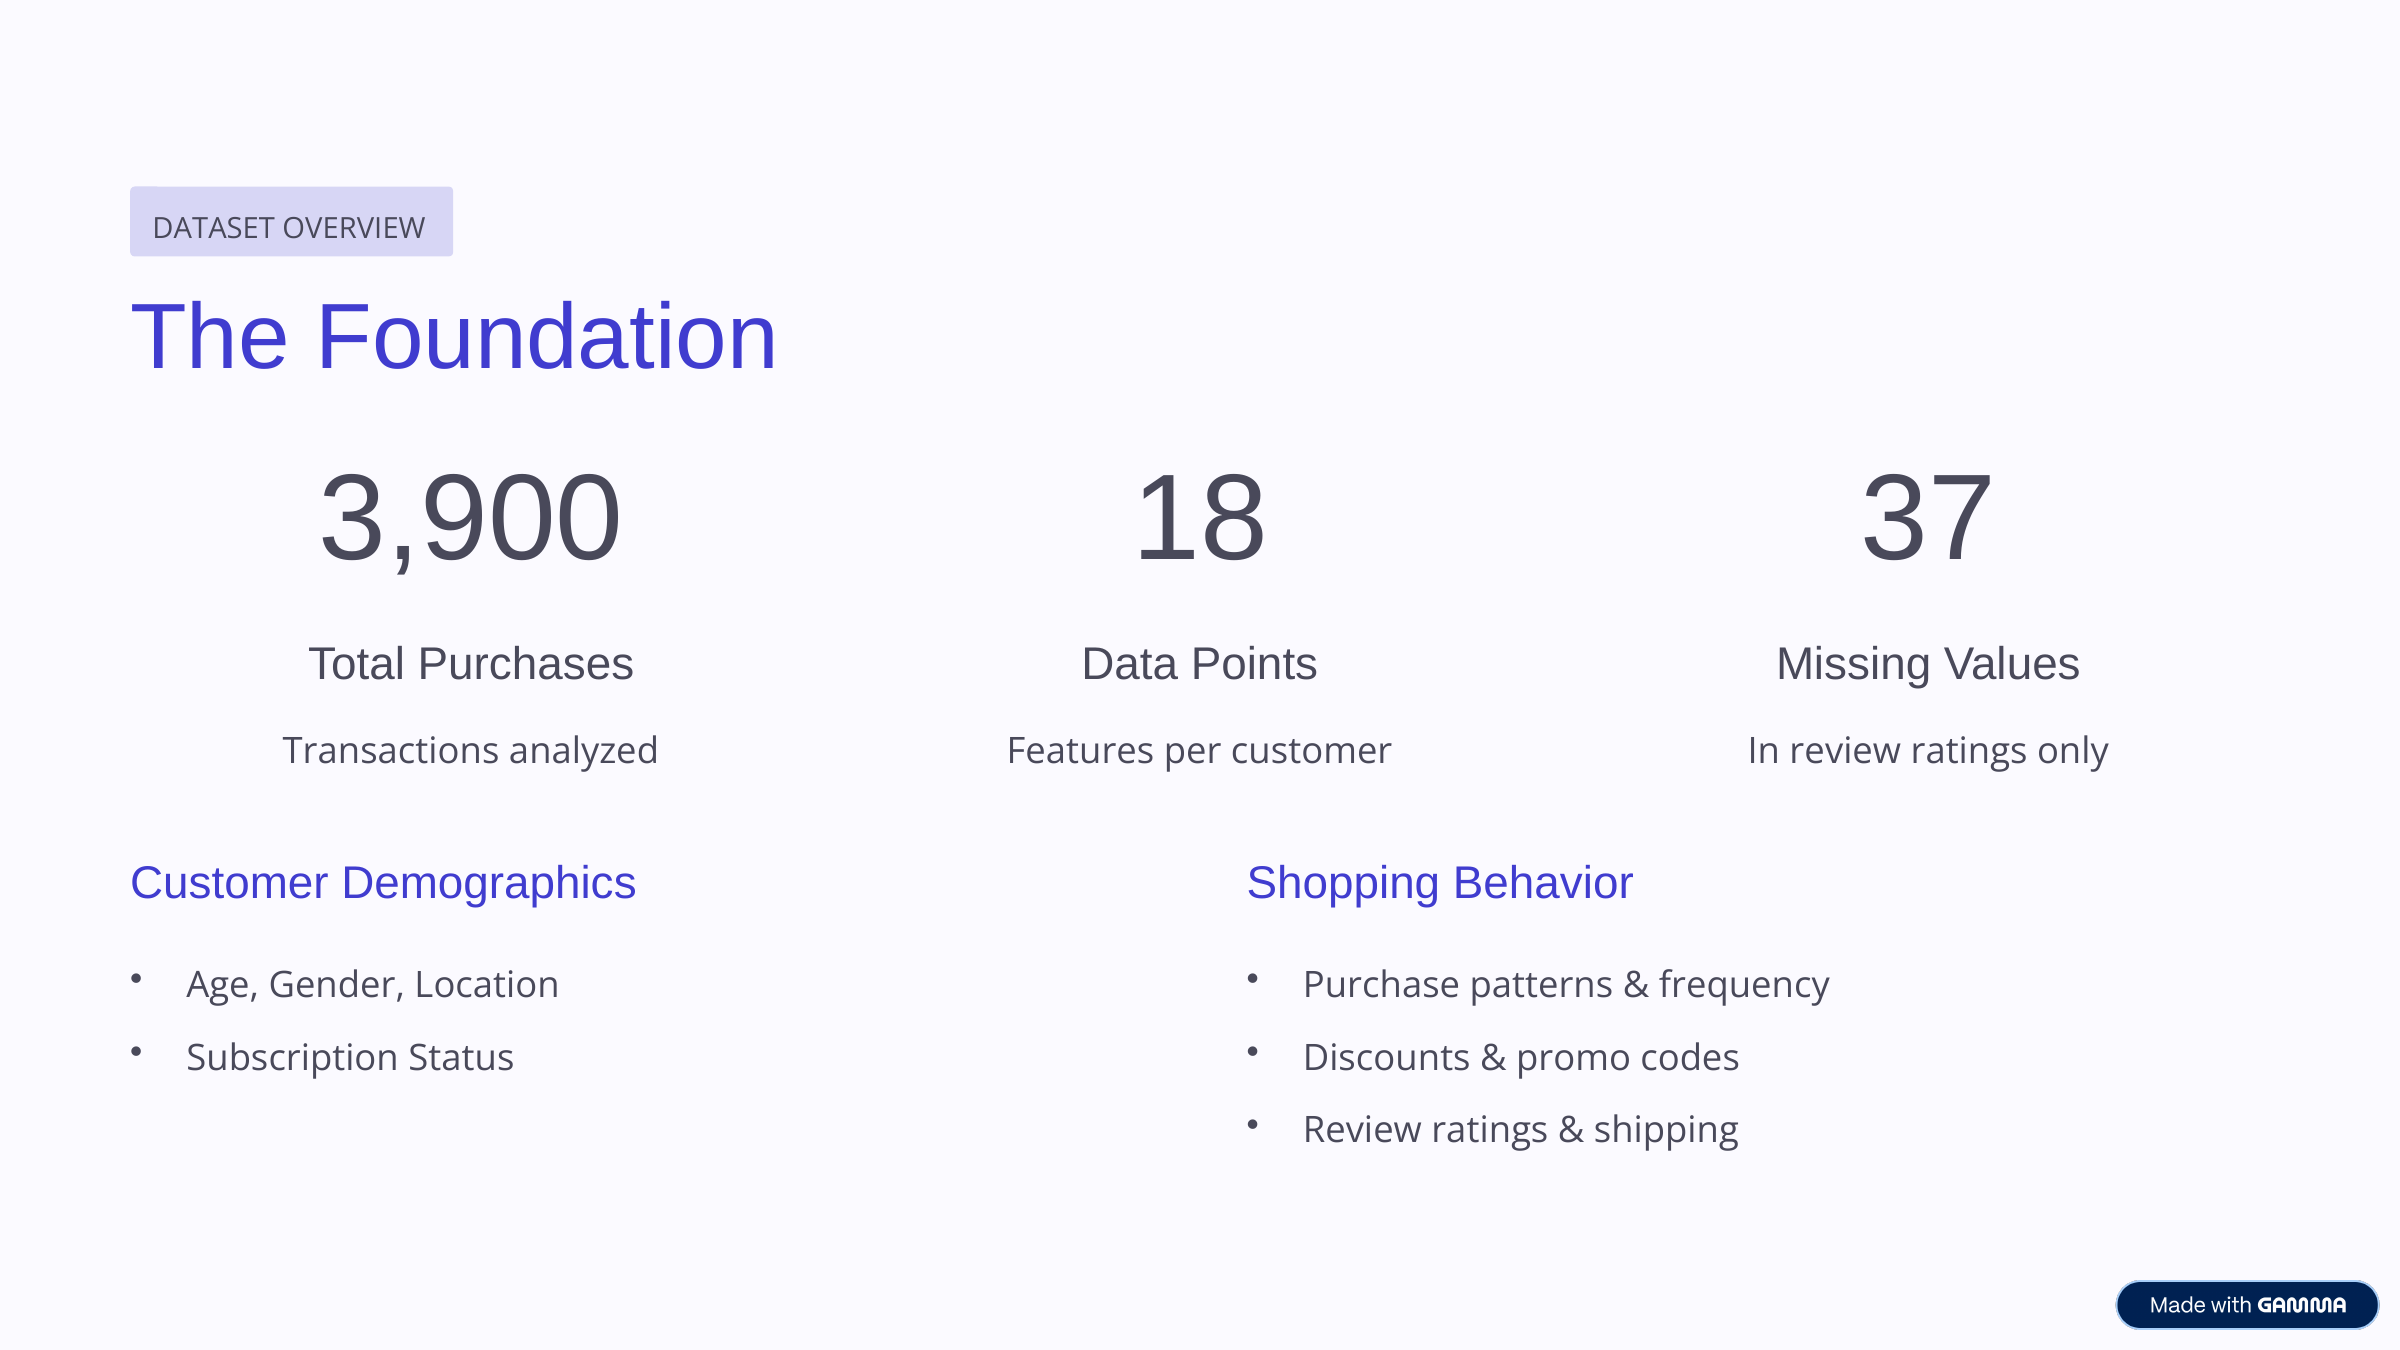

DATASET OVERVIEW
The Foundation
3,900
18
37
Total Purchases
Data Points
Missing Values
Transactions analyzed
Features per customer
In review ratings only
Customer Demographics
Shopping Behavior
Age, Gender, Location
Purchase patterns & frequency
Subscription Status
Discounts & promo codes
Review ratings & shipping